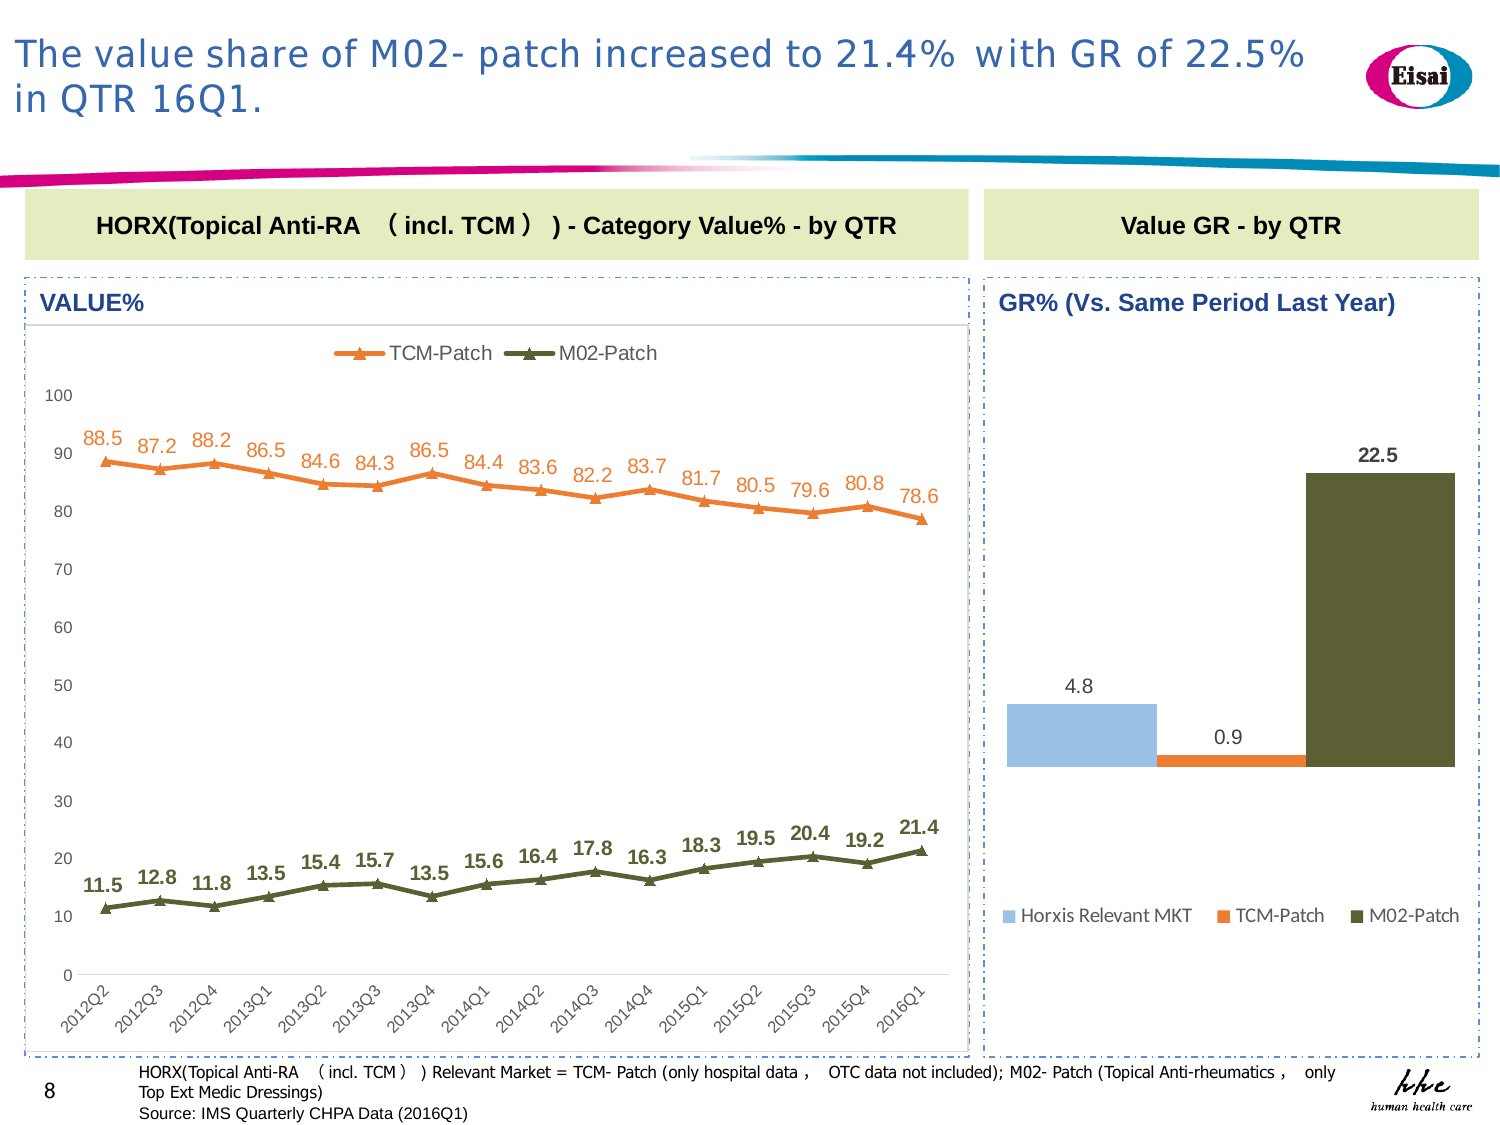

The value share of M02- patch increased to 21.4% with GR of 22.5% in QTR 16Q1.
HORX(Topical Anti-RA （incl. TCM）) - Category Value% - by QTR
Value GR - by QTR

VALUE%
GR% (Vs. Same Period Last Year)

### Chart

| Category | TCM-Patch | M02-Patch |
|---|---|---|
| 2012Q2 | 88.5 | 11.5 |
| 2012Q3 | 87.2 | 12.8 |
| 2012Q4 | 88.2 | 11.8 |
| 2013Q1 | 86.5 | 13.5 |
| 2013Q2 | 84.6 | 15.4 |
| 2013Q3 | 84.3 | 15.7 |
| 2013Q4 | 86.5 | 13.5 |
| 2014Q1 | 84.4 | 15.6 |
| 2014Q2 | 83.6 | 16.4 |
| 2014Q3 | 82.2 | 17.8 |
| 2014Q4 | 83.7 | 16.3 |
| 2015Q1 | 81.7 | 18.3 |
| 2015Q2 | 80.5 | 19.5 |
| 2015Q3 | 79.6 | 20.4 |
| 2015Q4 | 80.8 | 19.2 |
| 2016Q1 | 78.6 | 21.4 |

### Chart

| Category |  |  |  |
|---|---|---|---|
HORX(Topical Anti-RA （incl. TCM）) Relevant Market = TCM- Patch (only hospital data， OTC data not included); M02- Patch (Topical Anti-rheumatics， only Top Ext Medic Dressings)
8
Source: IMS Quarterly CHPA Data (2016Q1)